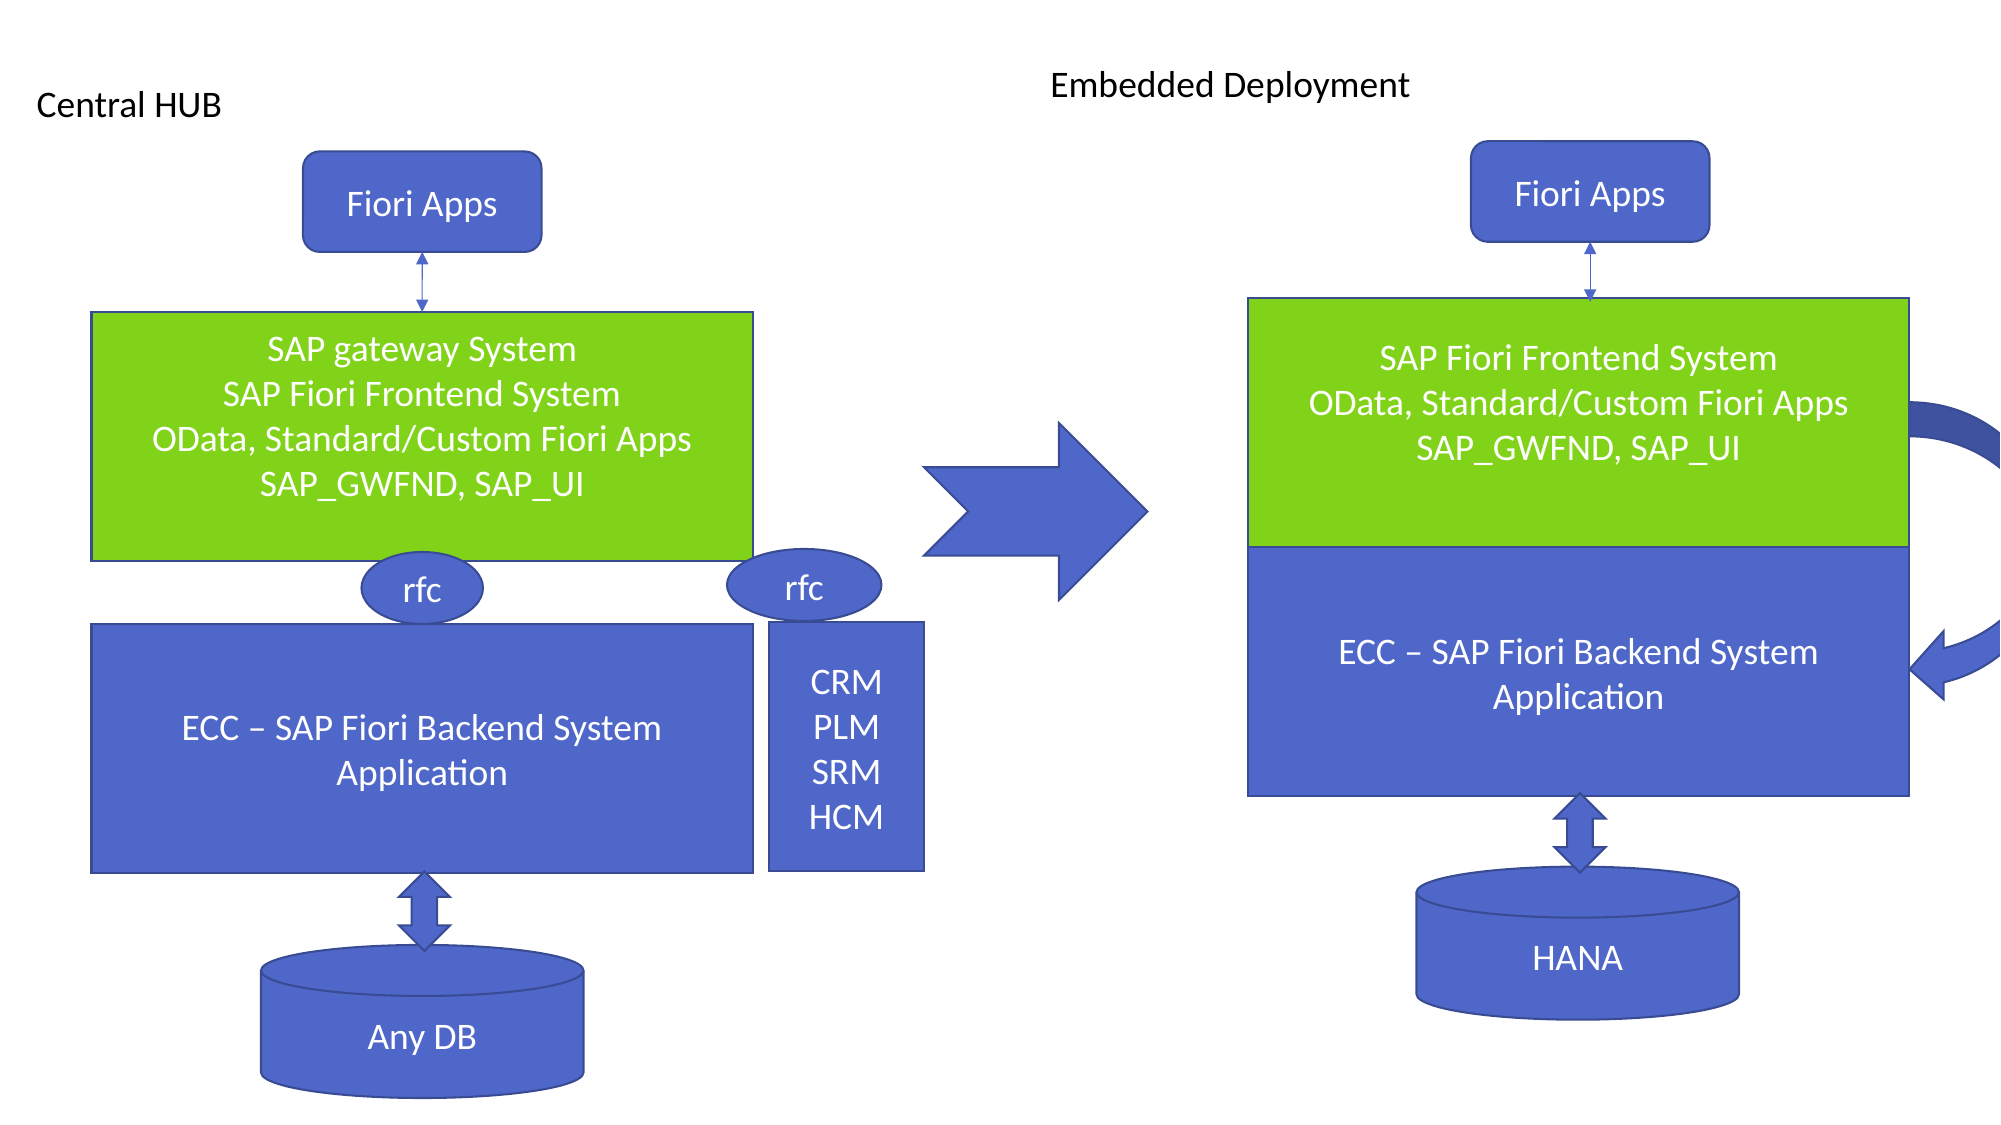

Embedded Deployment
Central HUB
Fiori Apps
Fiori Apps
SAP Fiori Frontend System
OData, Standard/Custom Fiori Apps
SAP_GWFND, SAP_UI

SAP gateway System
SAP Fiori Frontend System
OData, Standard/Custom Fiori Apps
SAP_GWFND, SAP_UI

ECC – SAP Fiori Backend System
Application
rfc
rfc
CRM
PLM
SRM
HCM
ECC – SAP Fiori Backend System
Application

HANA

Any DB